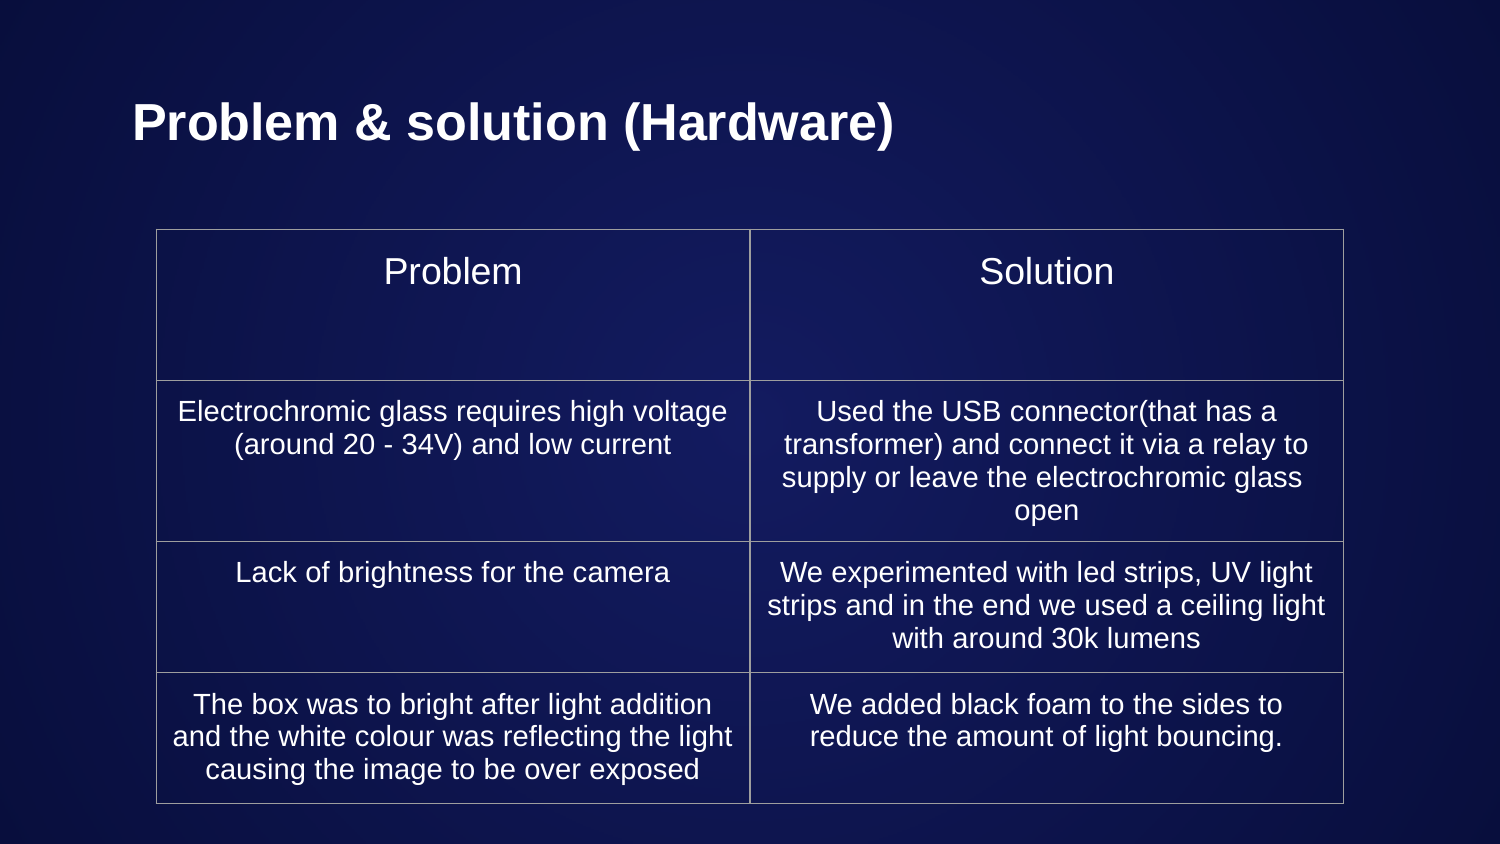

# Problem & solution (Hardware)
| Problem | Solution |
| --- | --- |
| Electrochromic glass requires high voltage (around 20 - 34V) and low current | Used the USB connector(that has a transformer) and connect it via a relay to supply or leave the electrochromic glass open |
| Lack of brightness for the camera | We experimented with led strips, UV light strips and in the end we used a ceiling light with around 30k lumens |
| The box was to bright after light addition and the white colour was reflecting the light causing the image to be over exposed | We added black foam to the sides to reduce the amount of light bouncing. |